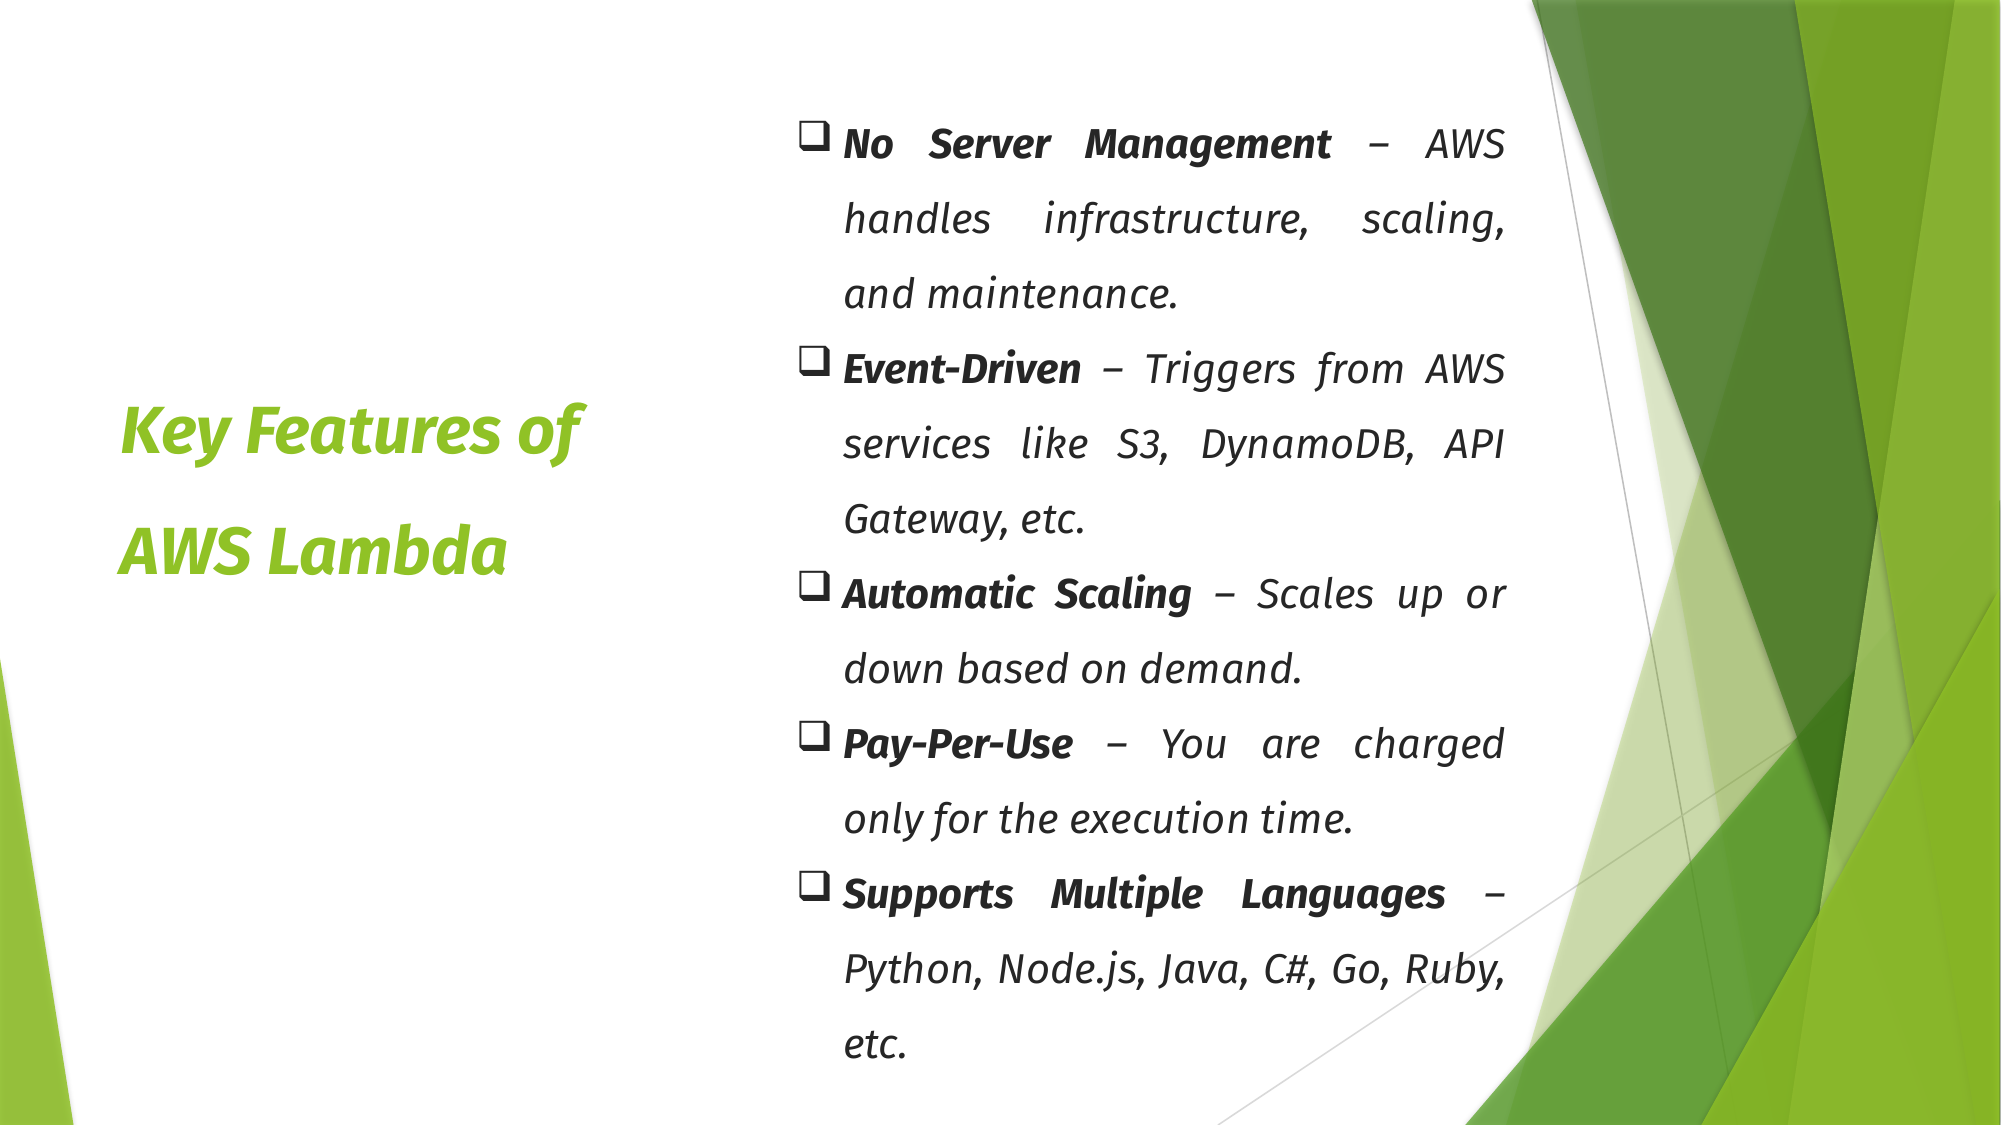

No Server Management – AWS handles infrastructure, scaling, and maintenance.
Event-Driven – Triggers from AWS services like S3, DynamoDB, API Gateway, etc.
Automatic Scaling – Scales up or down based on demand.
Pay-Per-Use – You are charged only for the execution time.
Supports Multiple Languages – Python, Node.js, Java, C#, Go, Ruby, etc.

# Key Features of AWS Lambda